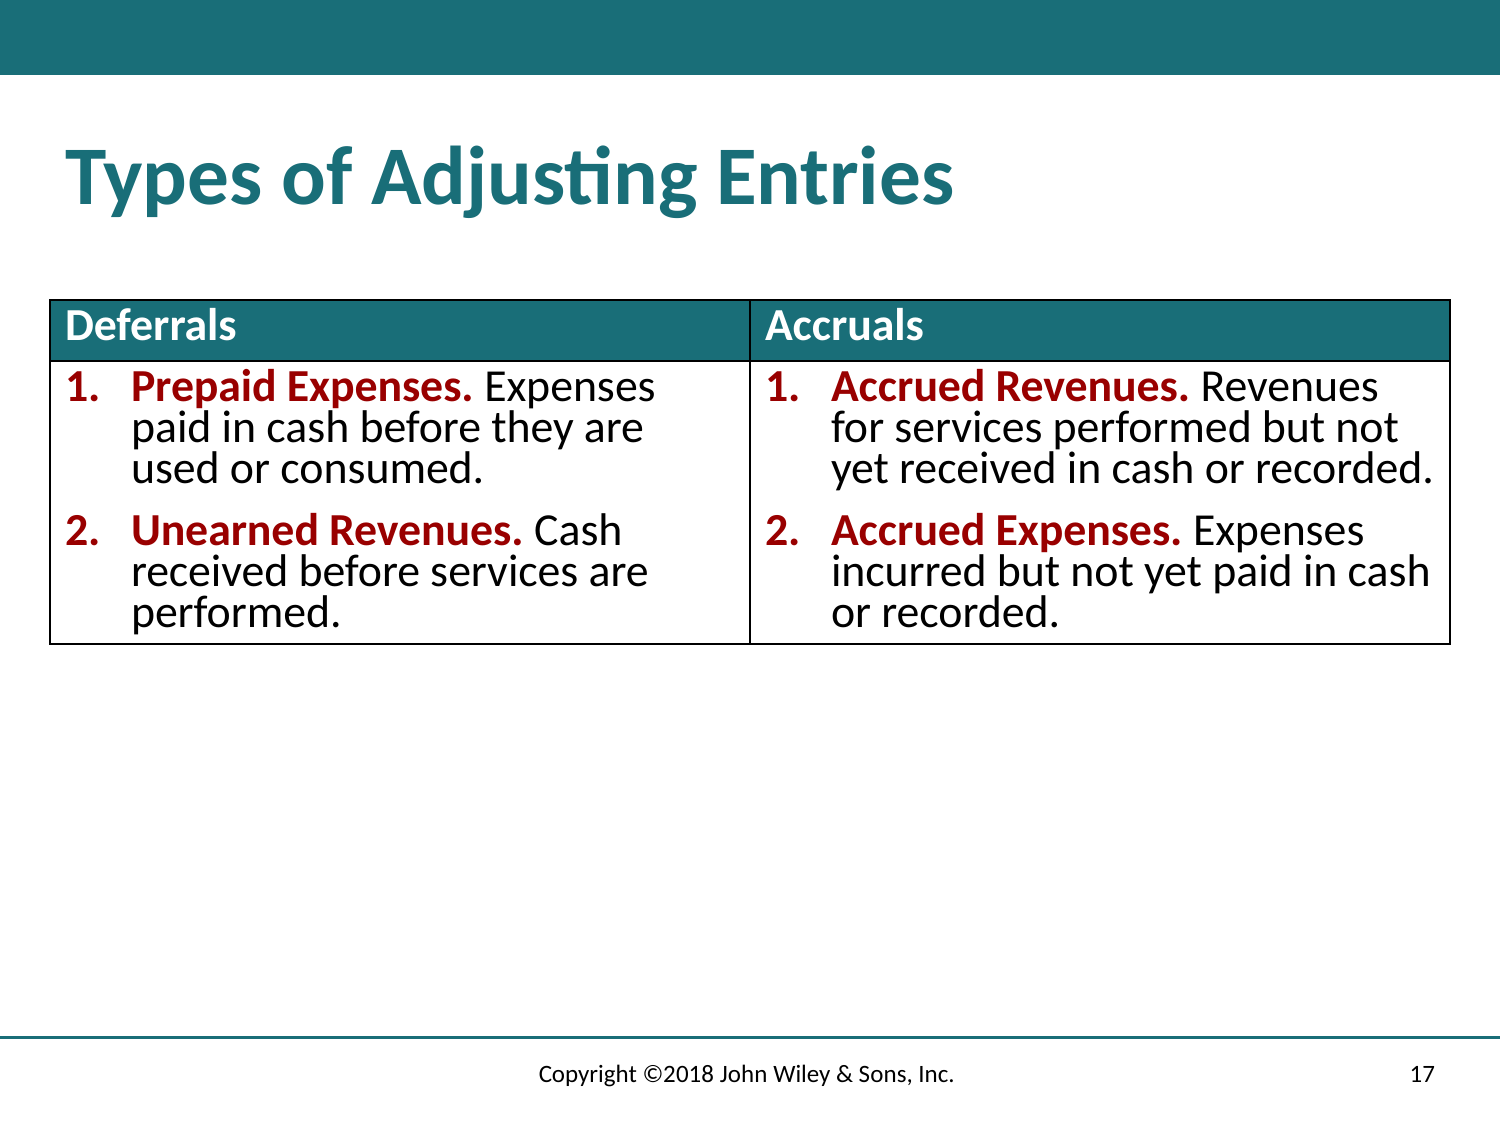

# Types of Adjusting Entries
| Deferrals | Accruals |
| --- | --- |
| Prepaid Expenses. Expenses paid in cash before they are used or consumed. Unearned Revenues. Cash received before services are performed. | Accrued Revenues. Revenues for services performed but not yet received in cash or recorded. Accrued Expenses. Expenses incurred but not yet paid in cash or recorded. |
Copyright ©2018 John Wiley & Sons, Inc.
17